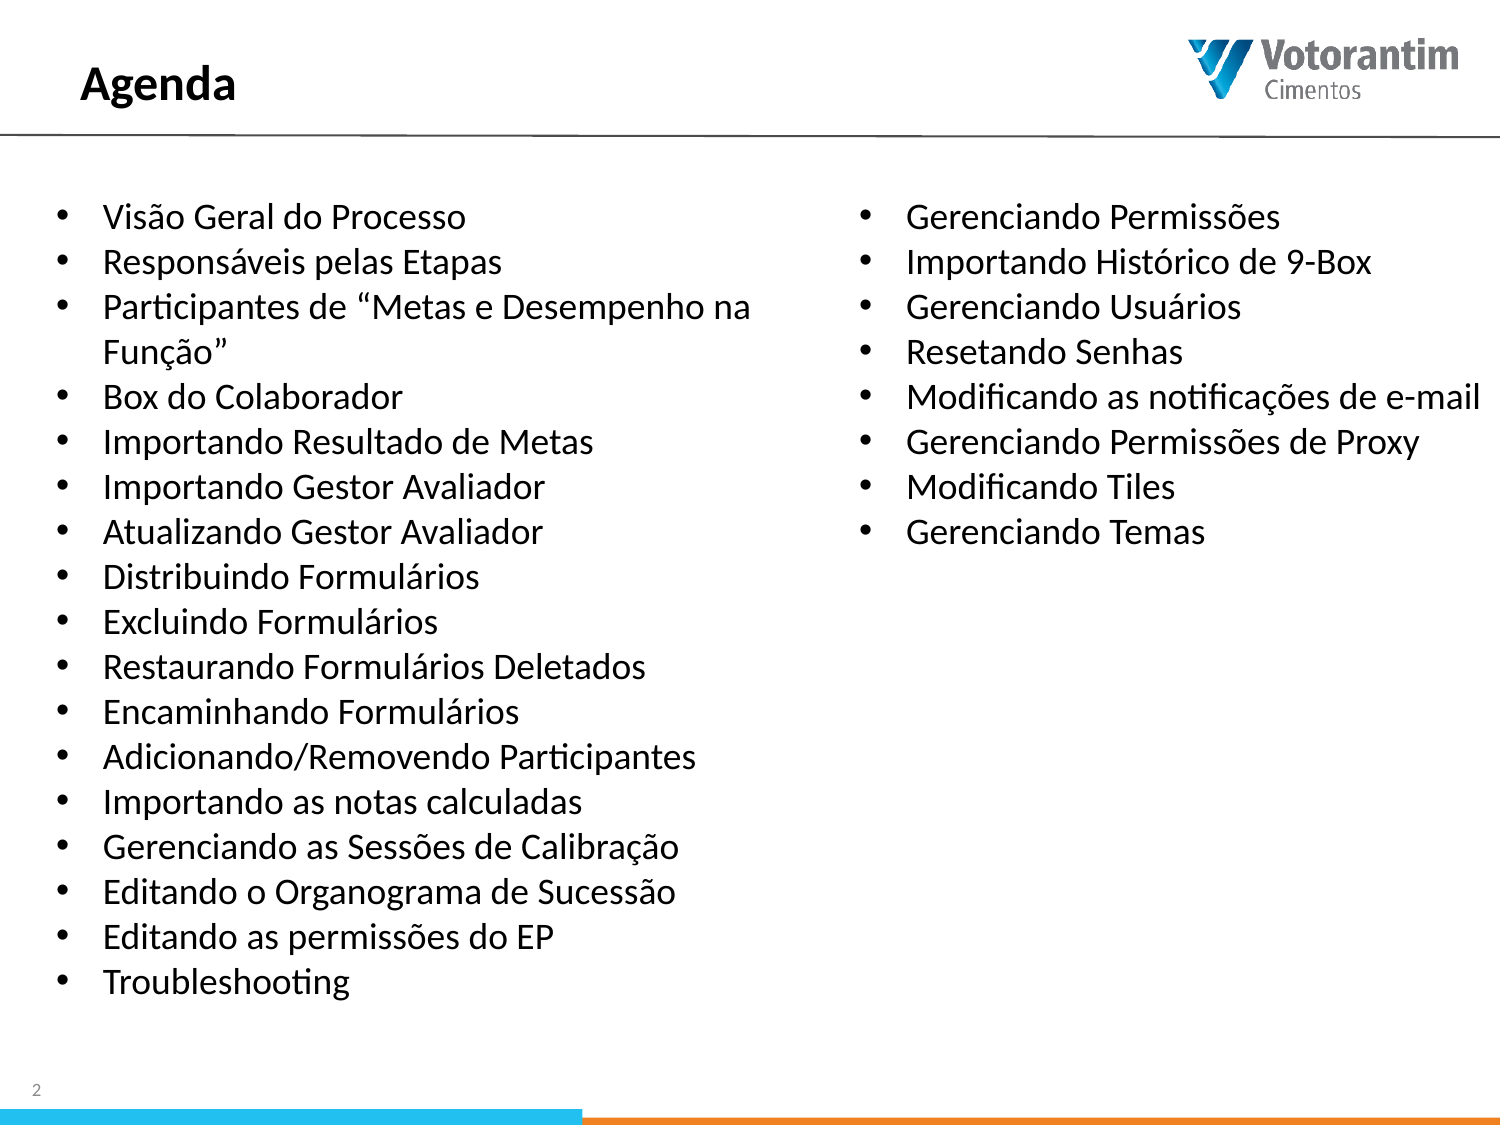

Agenda
Visão Geral do Processo
Responsáveis pelas Etapas
Participantes de “Metas e Desempenho na Função”
Box do Colaborador
Importando Resultado de Metas
Importando Gestor Avaliador
Atualizando Gestor Avaliador
Distribuindo Formulários
Excluindo Formulários
Restaurando Formulários Deletados
Encaminhando Formulários
Adicionando/Removendo Participantes
Importando as notas calculadas
Gerenciando as Sessões de Calibração
Editando o Organograma de Sucessão
Editando as permissões do EP
Troubleshooting

Gerenciando Permissões
Importando Histórico de 9-Box
Gerenciando Usuários
Resetando Senhas
Modificando as notificações de e-mail
Gerenciando Permissões de Proxy
Modificando Tiles
Gerenciando Temas